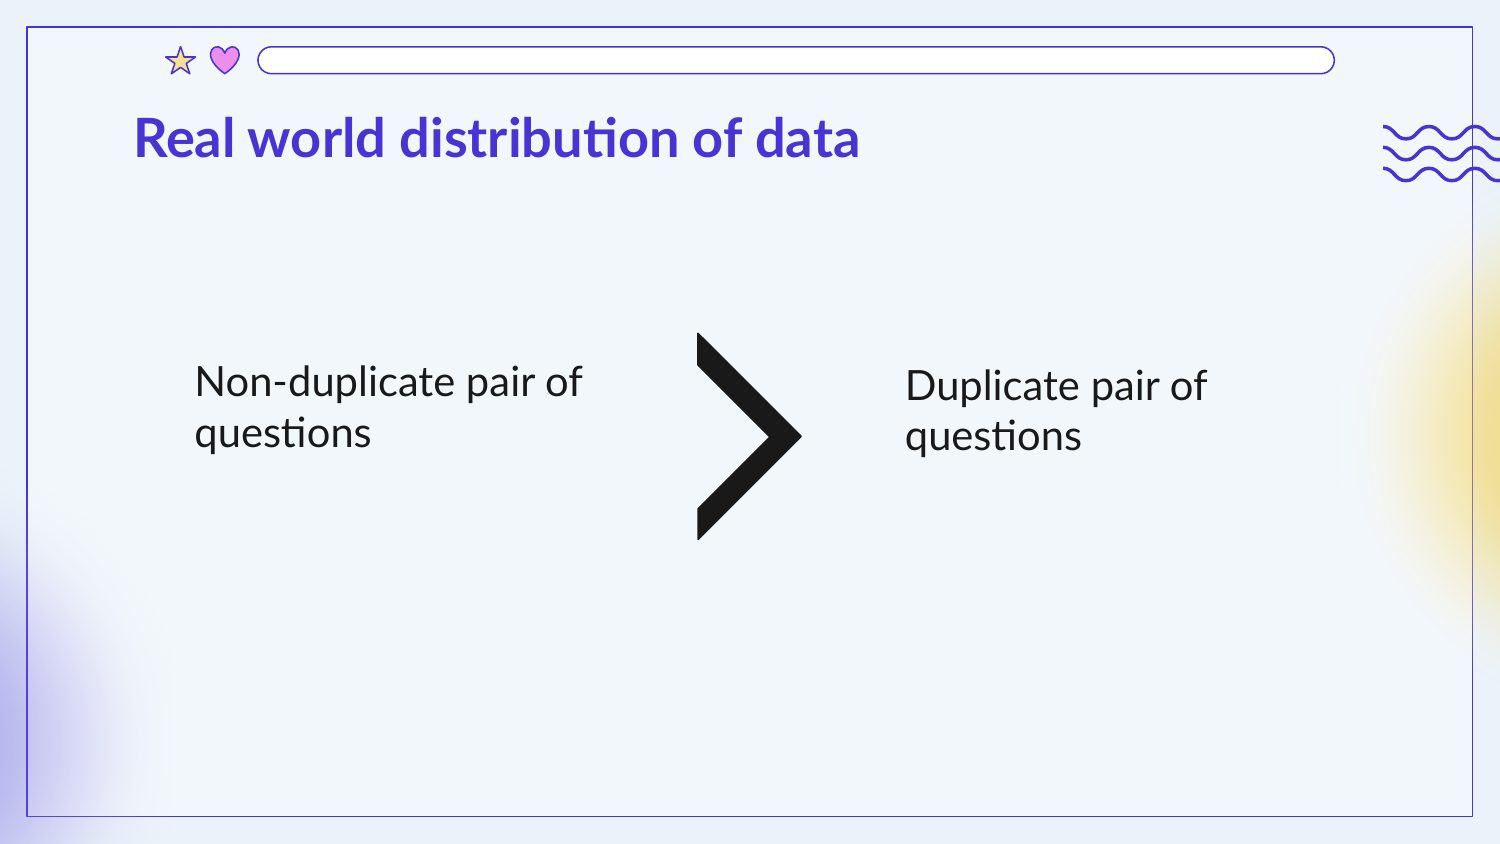

# Real world distribution of data

Non-duplicate pair of questions
Duplicate pair of questions